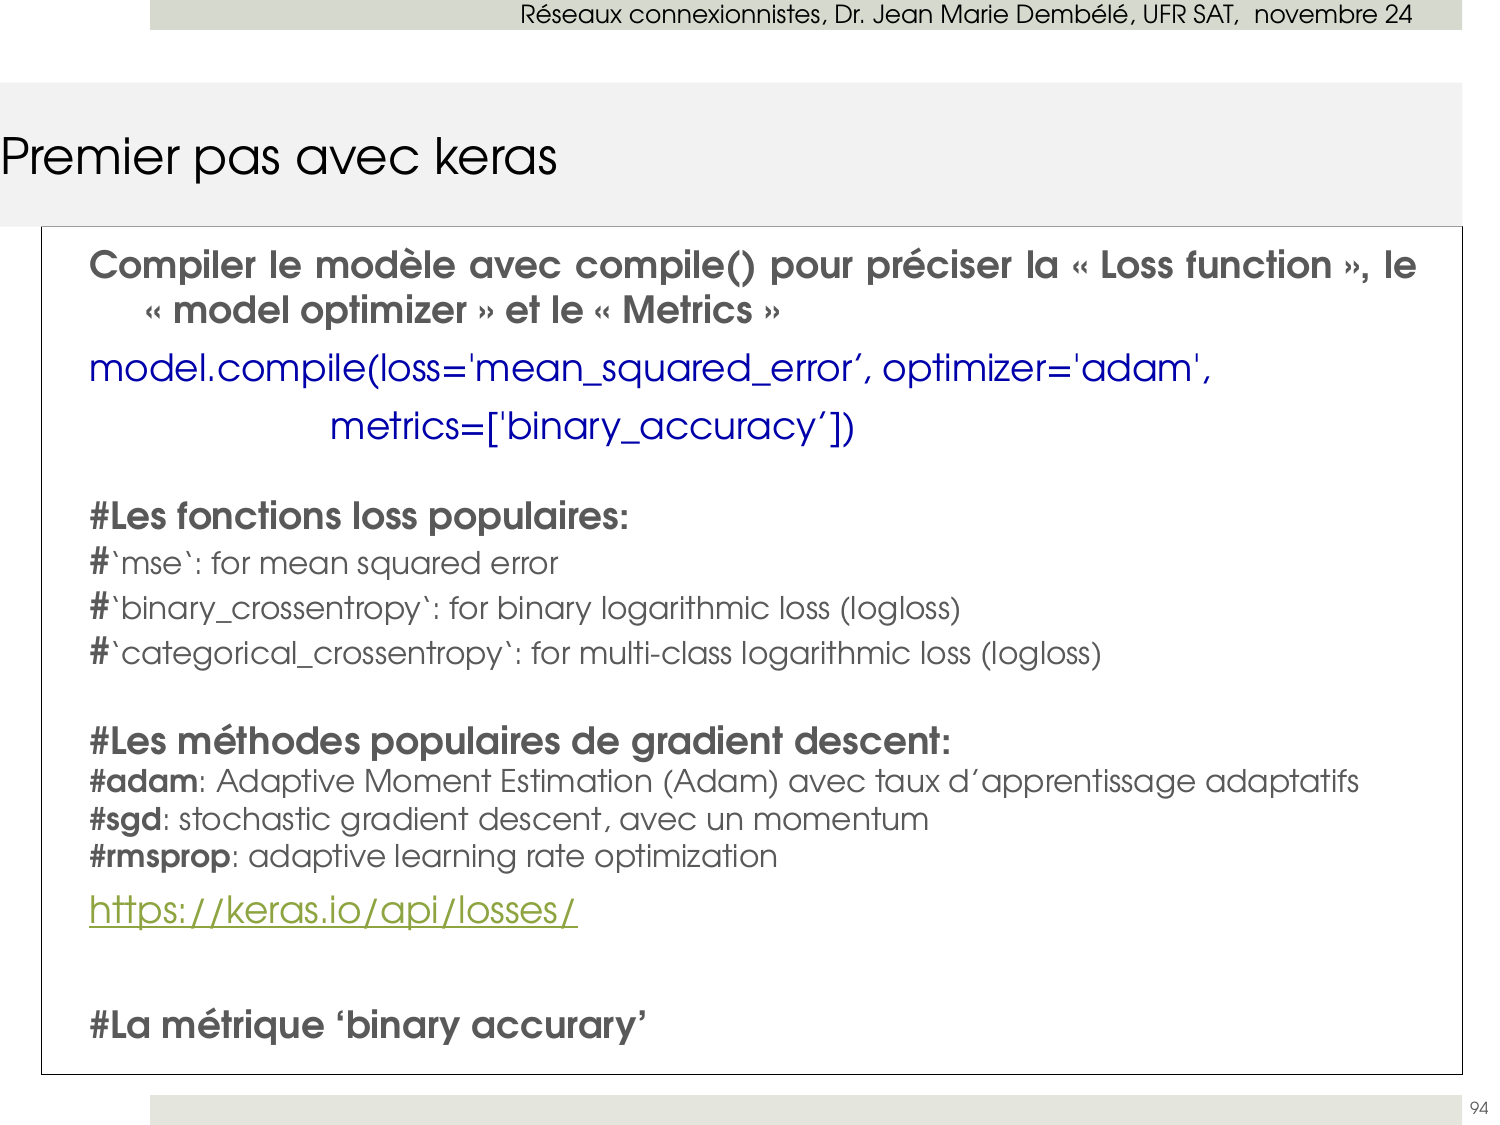

Réseaux connexionnistes, Dr. Jean Marie Dembélé, UFR SAT,  novembre 24
# Premier pas avec keras
Compiler le modèle avec compile() pour préciser la « Loss function », le « model optimizer » et le « Metrics »
model.compile(loss='mean_squared_error’, optimizer='adam',
                       metrics=['binary_accuracy’])

#Les fonctions loss populaires:
#‘mse‘: for mean squared error
#‘binary_crossentropy‘: for binary logarithmic loss (logloss)
#‘categorical_crossentropy‘: for multi-class logarithmic loss (logloss)

#Les méthodes populaires de gradient descent:
#adam: Adaptive Moment Estimation (Adam) avec taux d’apprentissage adaptatifs
#sgd: stochastic gradient descent, avec un momentum
#rmsprop: adaptive learning rate optimization
https://keras.io/api/losses/

#La métrique ‘binary accurary’

94